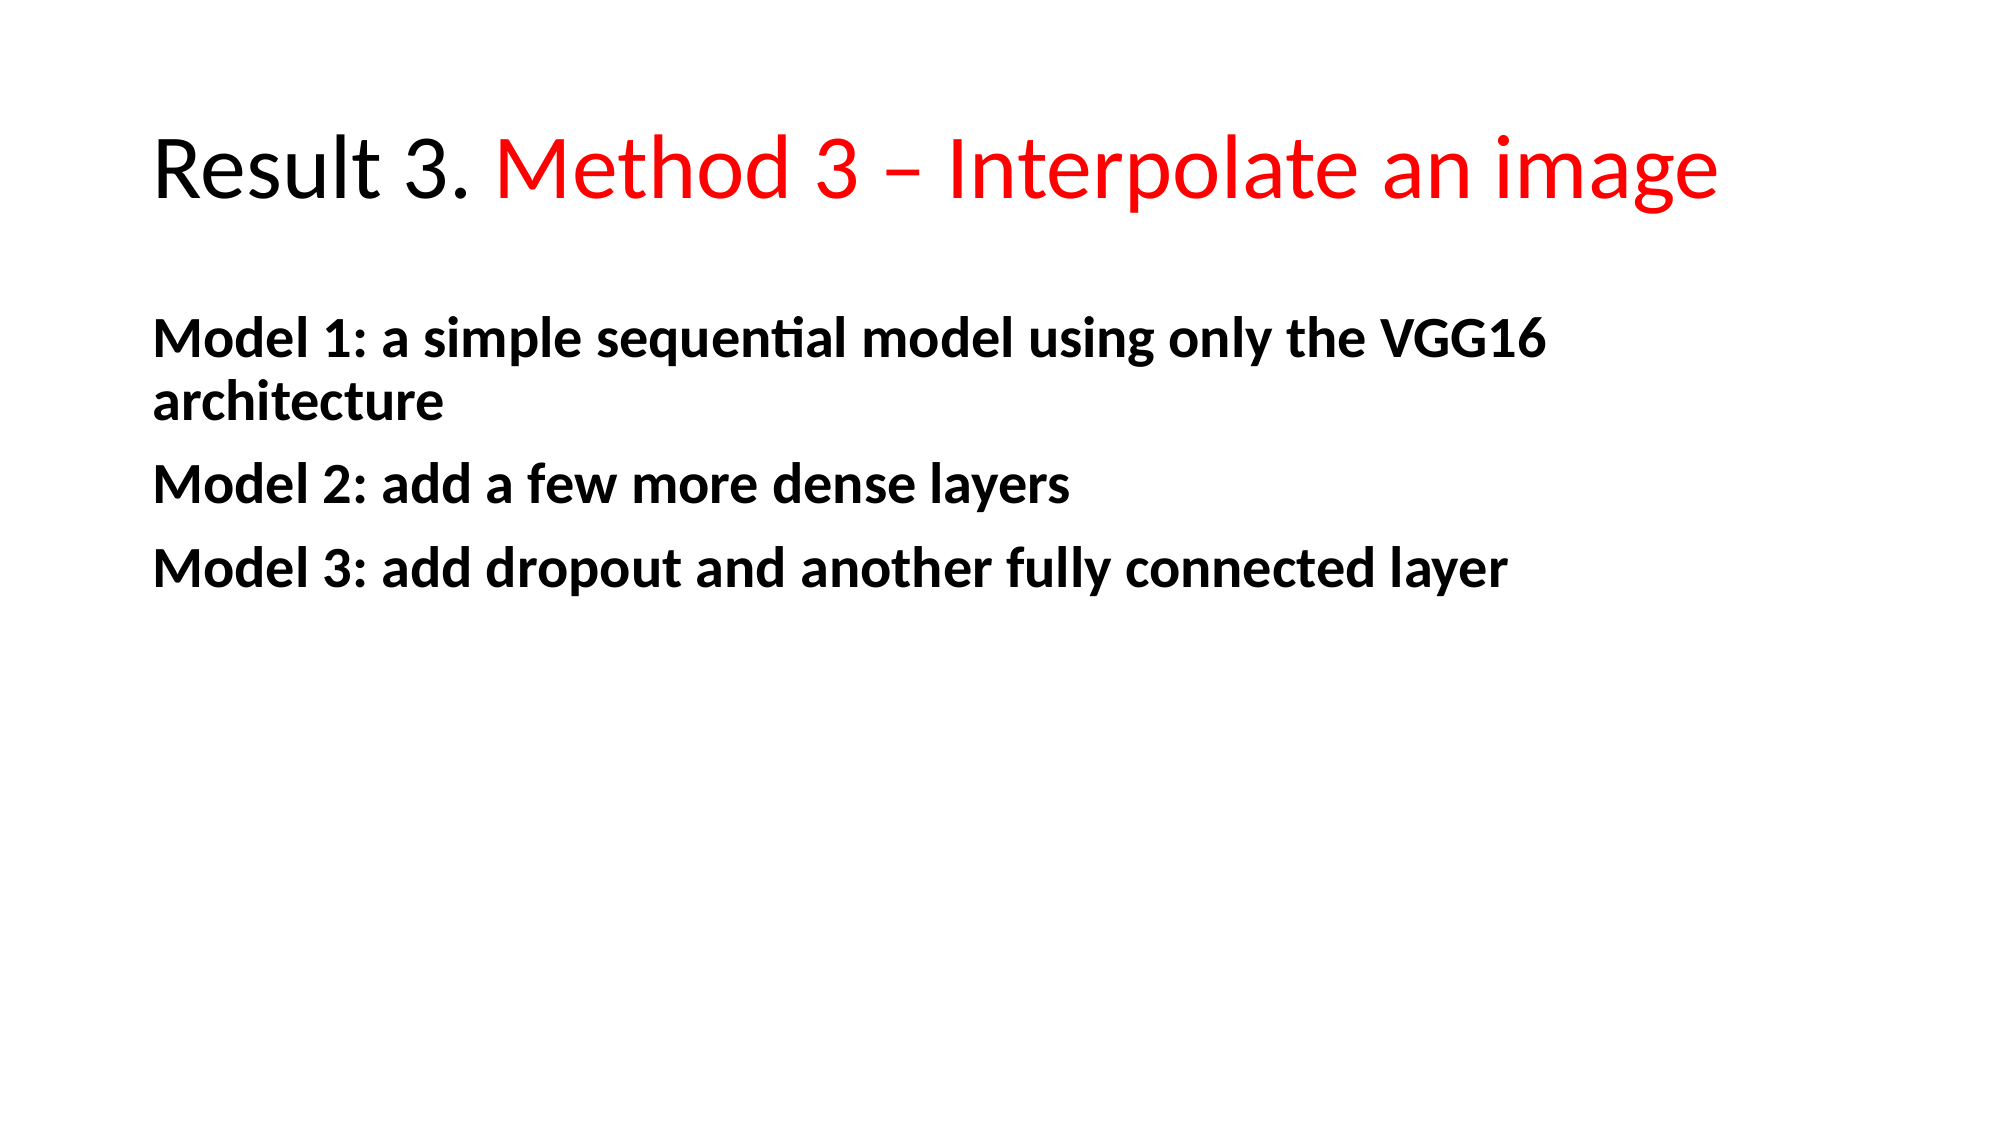

# Result 3. Method 3 – Interpolate an image
Model 1: a simple sequential model using only the VGG16 architecture
Model 2: add a few more dense layers
Model 3: add dropout and another fully connected layer